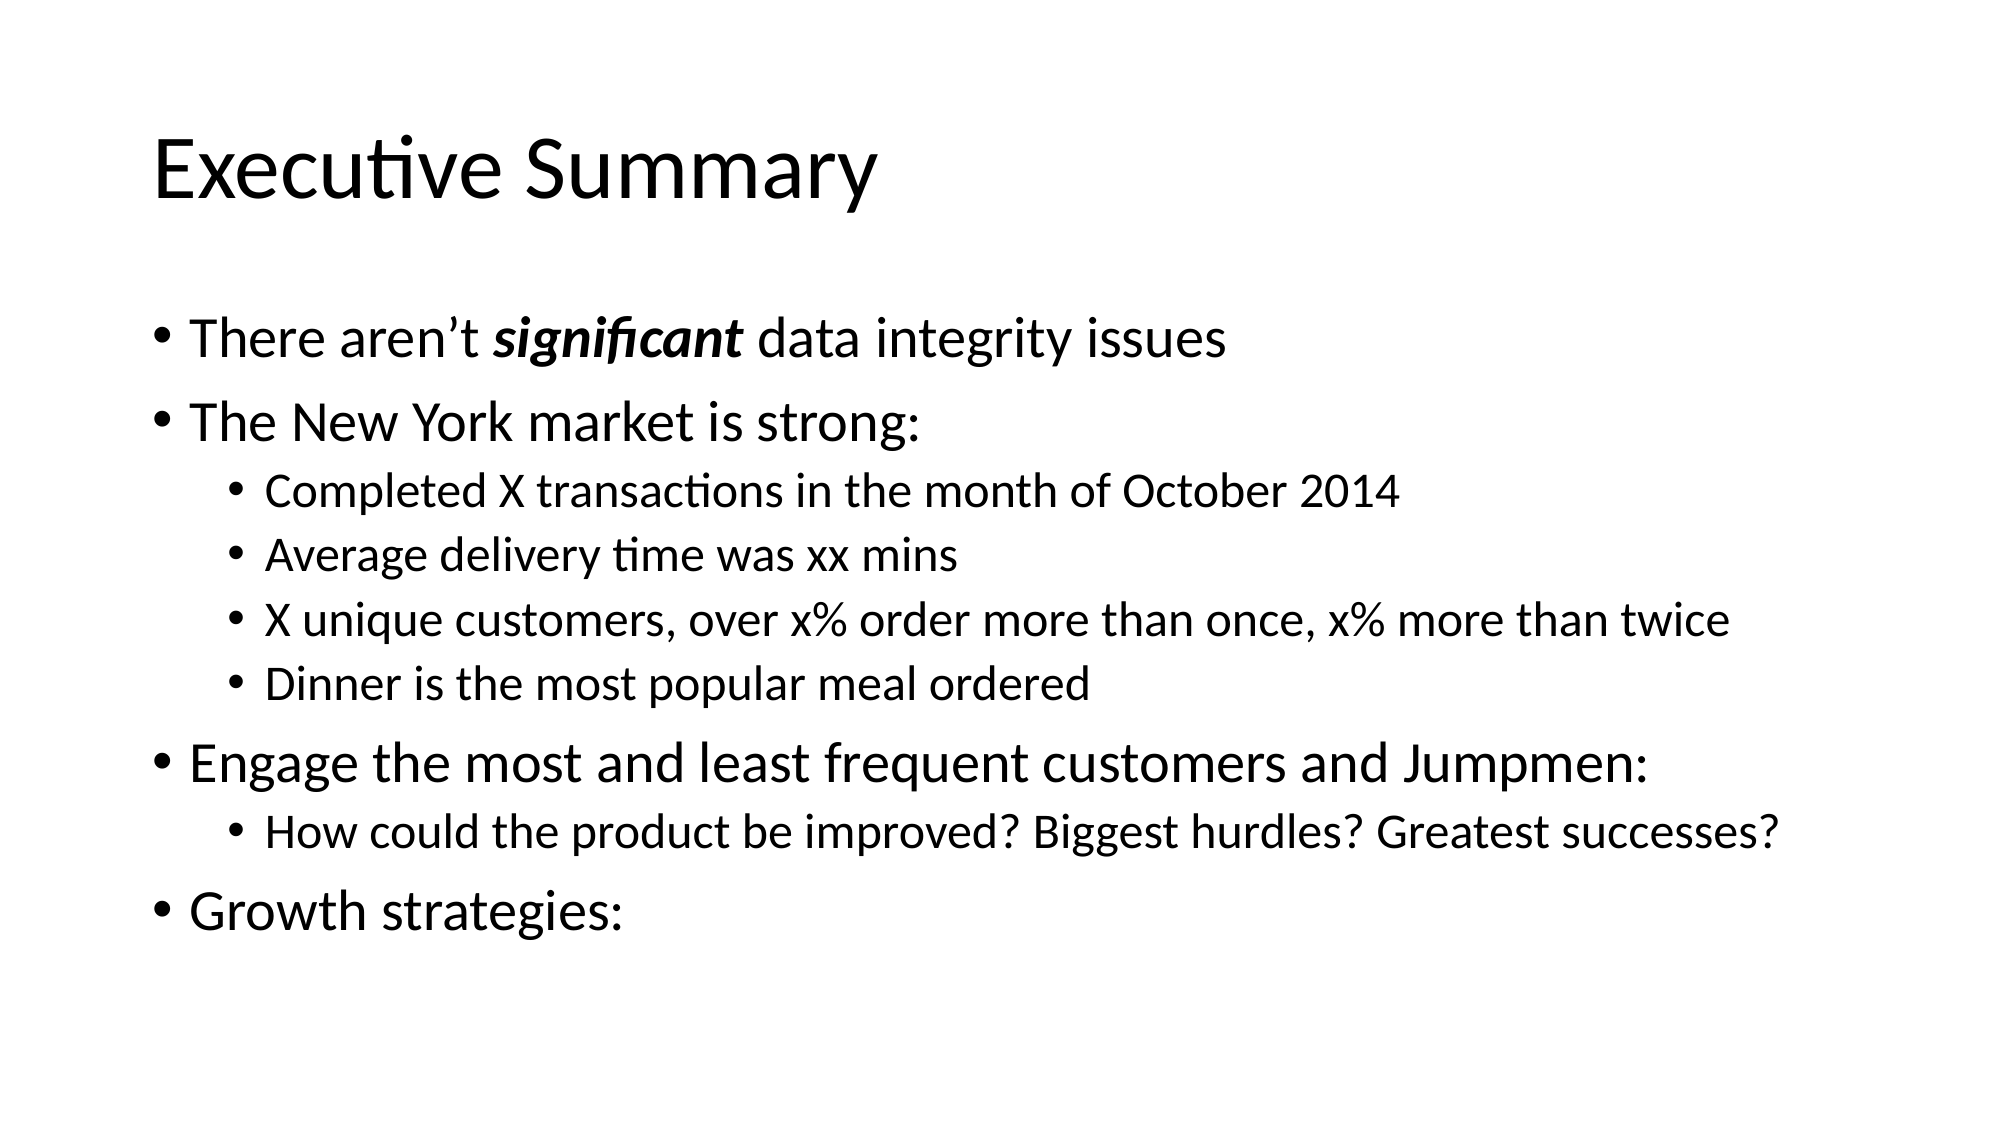

# Executive Summary
There aren’t significant data integrity issues
The New York market is strong:
Completed X transactions in the month of October 2014
Average delivery time was xx mins
X unique customers, over x% order more than once, x% more than twice
Dinner is the most popular meal ordered
Engage the most and least frequent customers and Jumpmen:
How could the product be improved? Biggest hurdles? Greatest successes?
Growth strategies: